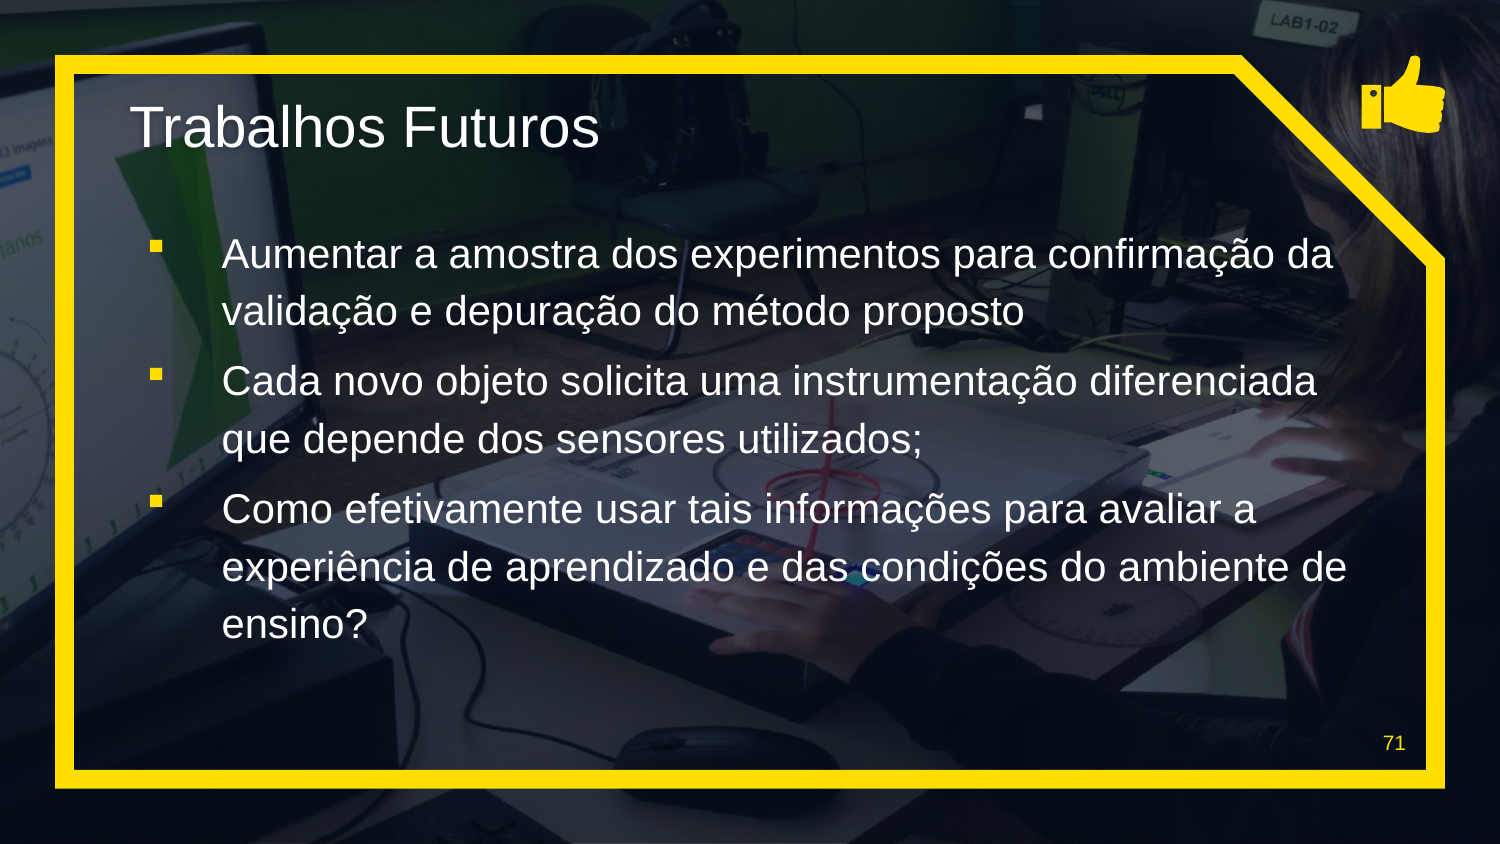

# Trabalhos Futuros
Aumentar a amostra dos experimentos para confirmação da validação e depuração do método proposto
Cada novo objeto solicita uma instrumentação diferenciada que depende dos sensores utilizados;
Como efetivamente usar tais informações para avaliar a experiência de aprendizado e das condições do ambiente de ensino?
71